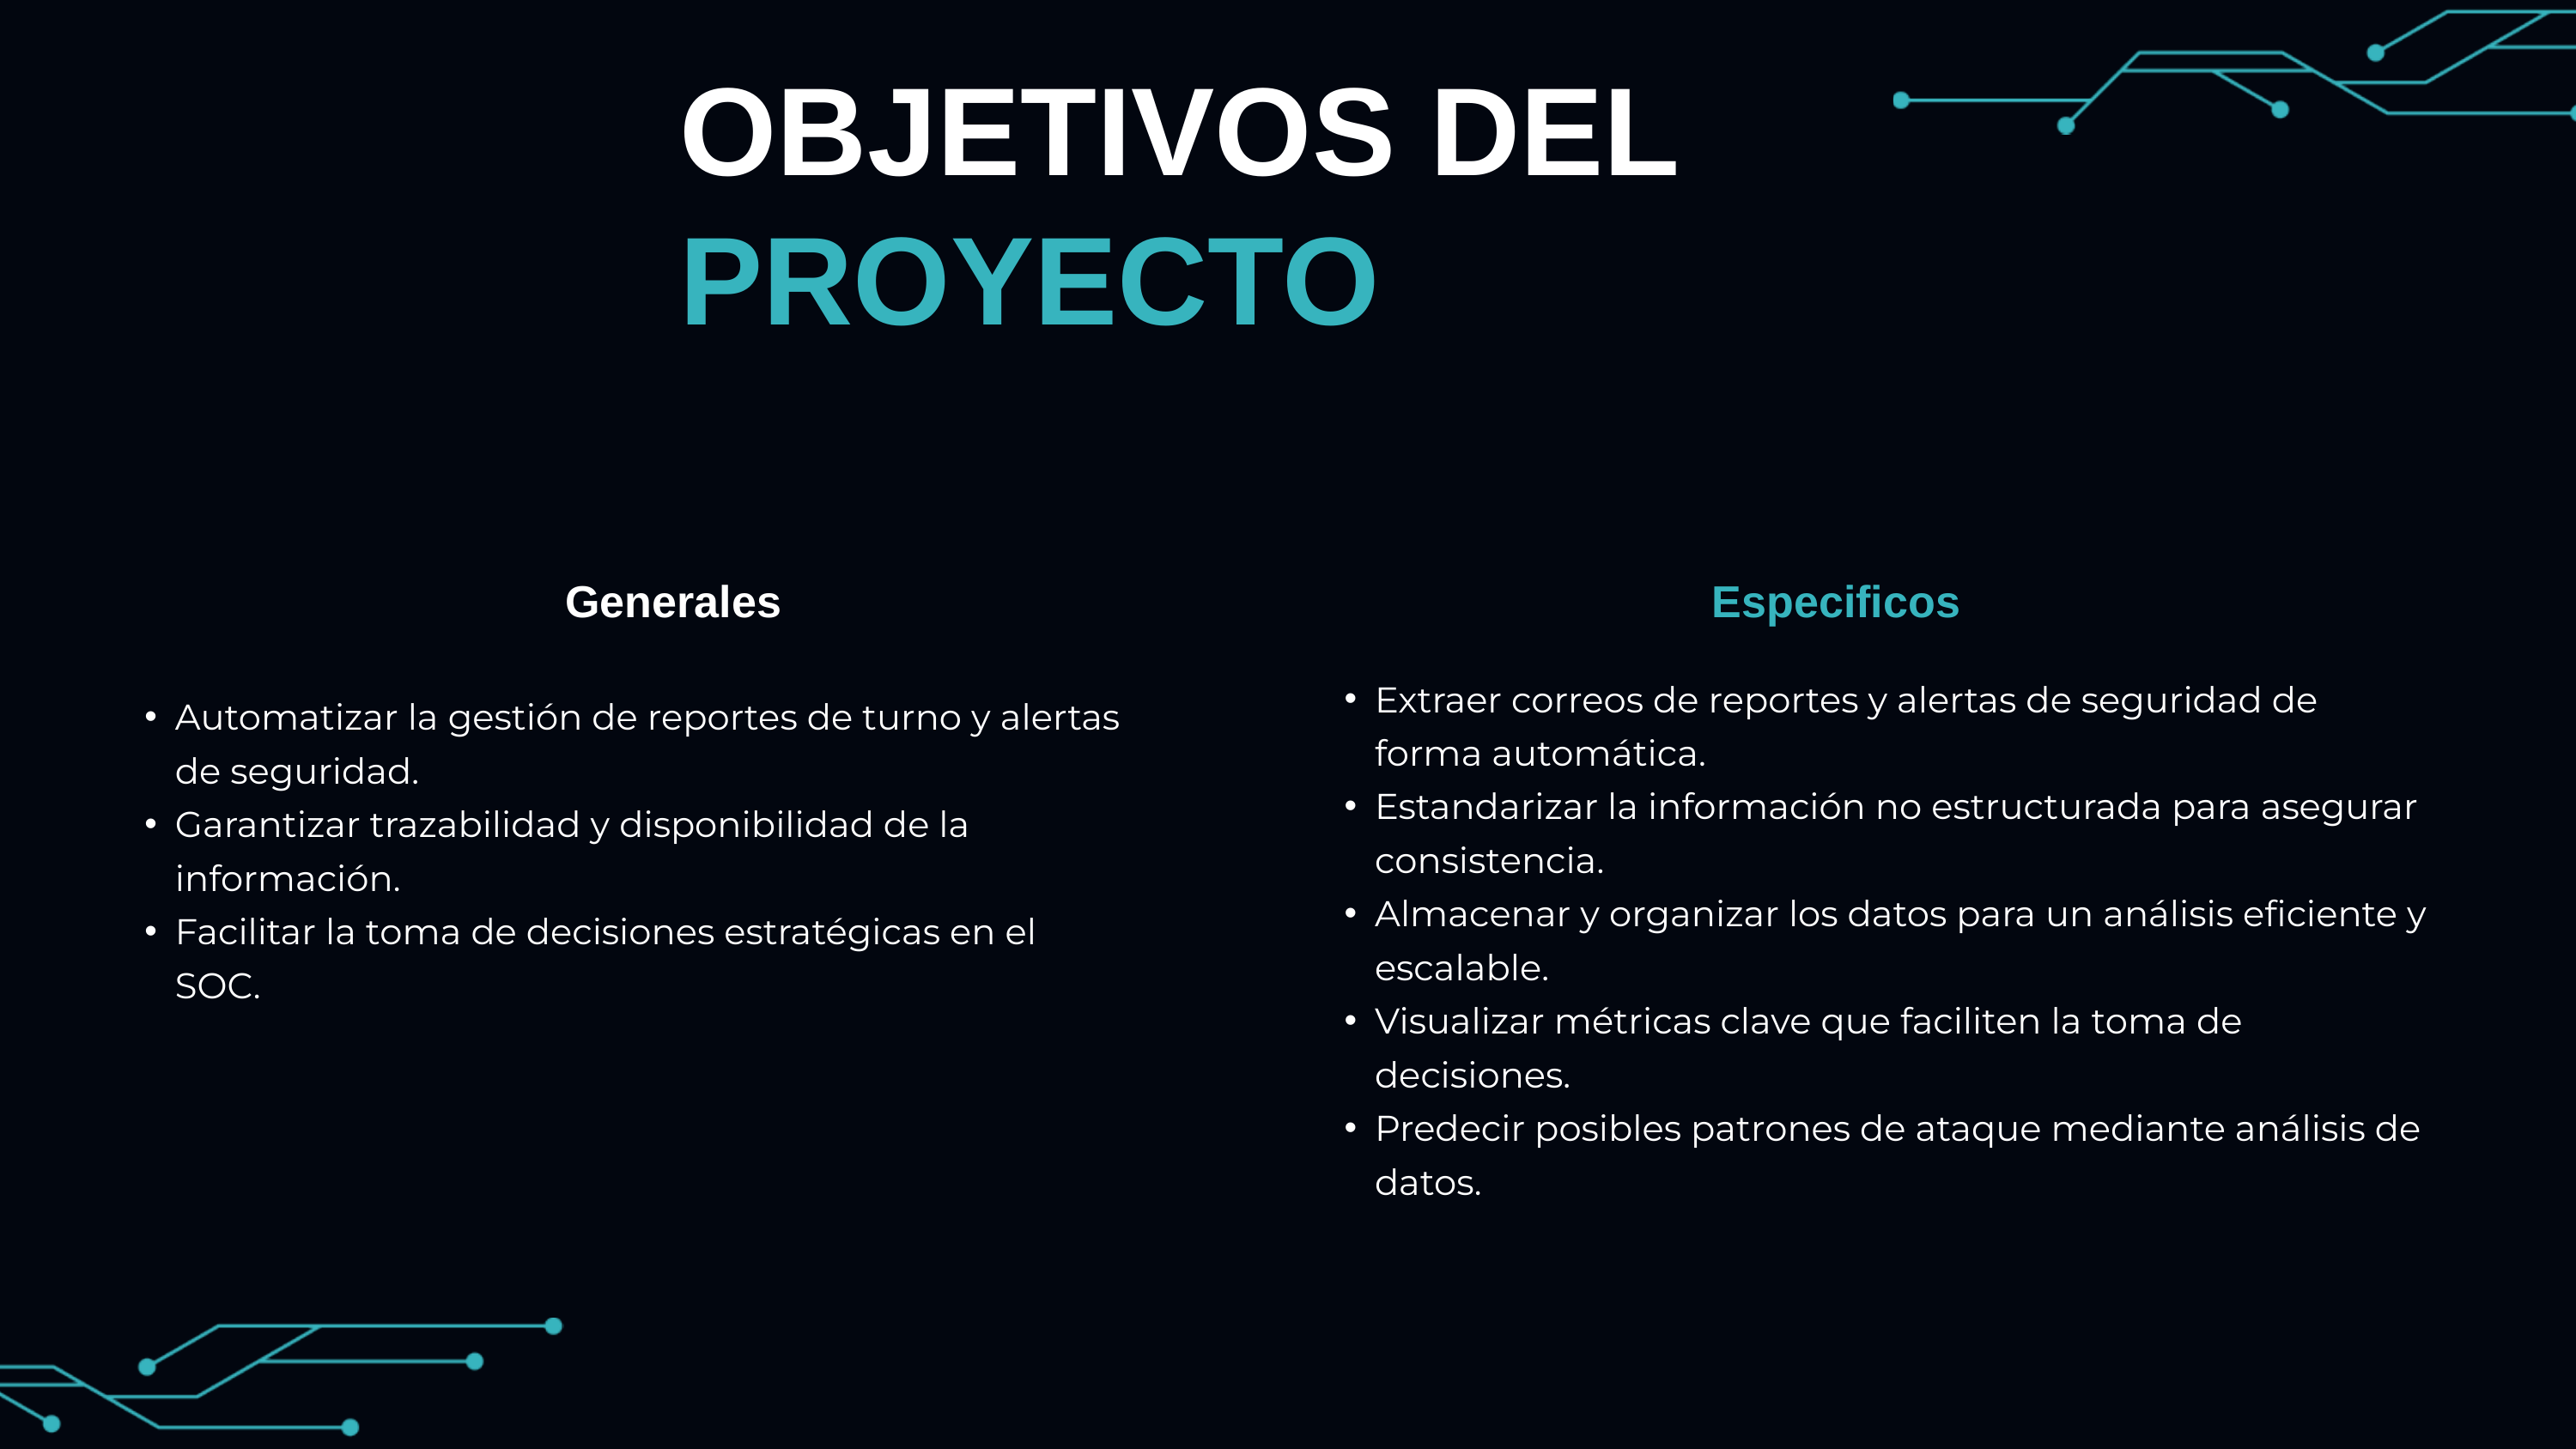

OBJETIVOS DEL
PROYECTO
Generales
Especificos
Extraer correos de reportes y alertas de seguridad de forma automática.
Estandarizar la información no estructurada para asegurar consistencia.
Almacenar y organizar los datos para un análisis eficiente y escalable.
Visualizar métricas clave que faciliten la toma de decisiones.
Predecir posibles patrones de ataque mediante análisis de datos.

Automatizar la gestión de reportes de turno y alertas de seguridad.
Garantizar trazabilidad y disponibilidad de la información.
Facilitar la toma de decisiones estratégicas en el SOC.